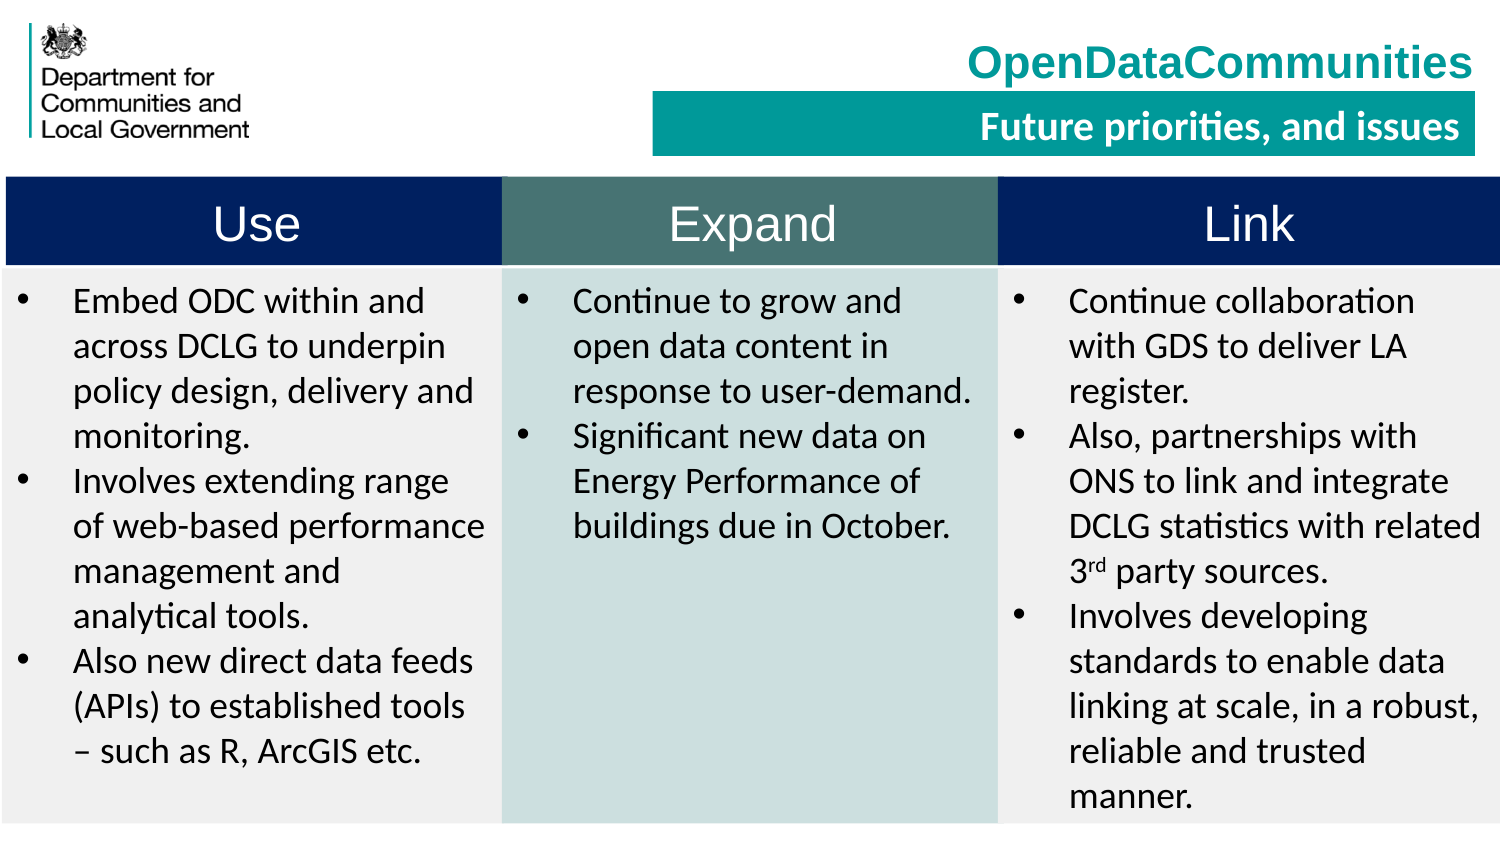

OpenDataCommunities
Future priorities, and issues
Use
Expand
Link
Embed ODC within and across DCLG to underpin policy design, delivery and monitoring.
Involves extending range of web-based performance management and analytical tools.
Also new direct data feeds (APIs) to established tools – such as R, ArcGIS etc.
Continue to grow and open data content in response to user-demand.
Significant new data on Energy Performance of buildings due in October.

Continue collaboration with GDS to deliver LA register.
Also, partnerships with ONS to link and integrate DCLG statistics with related 3rd party sources.
Involves developing standards to enable data linking at scale, in a robust, reliable and trusted manner.